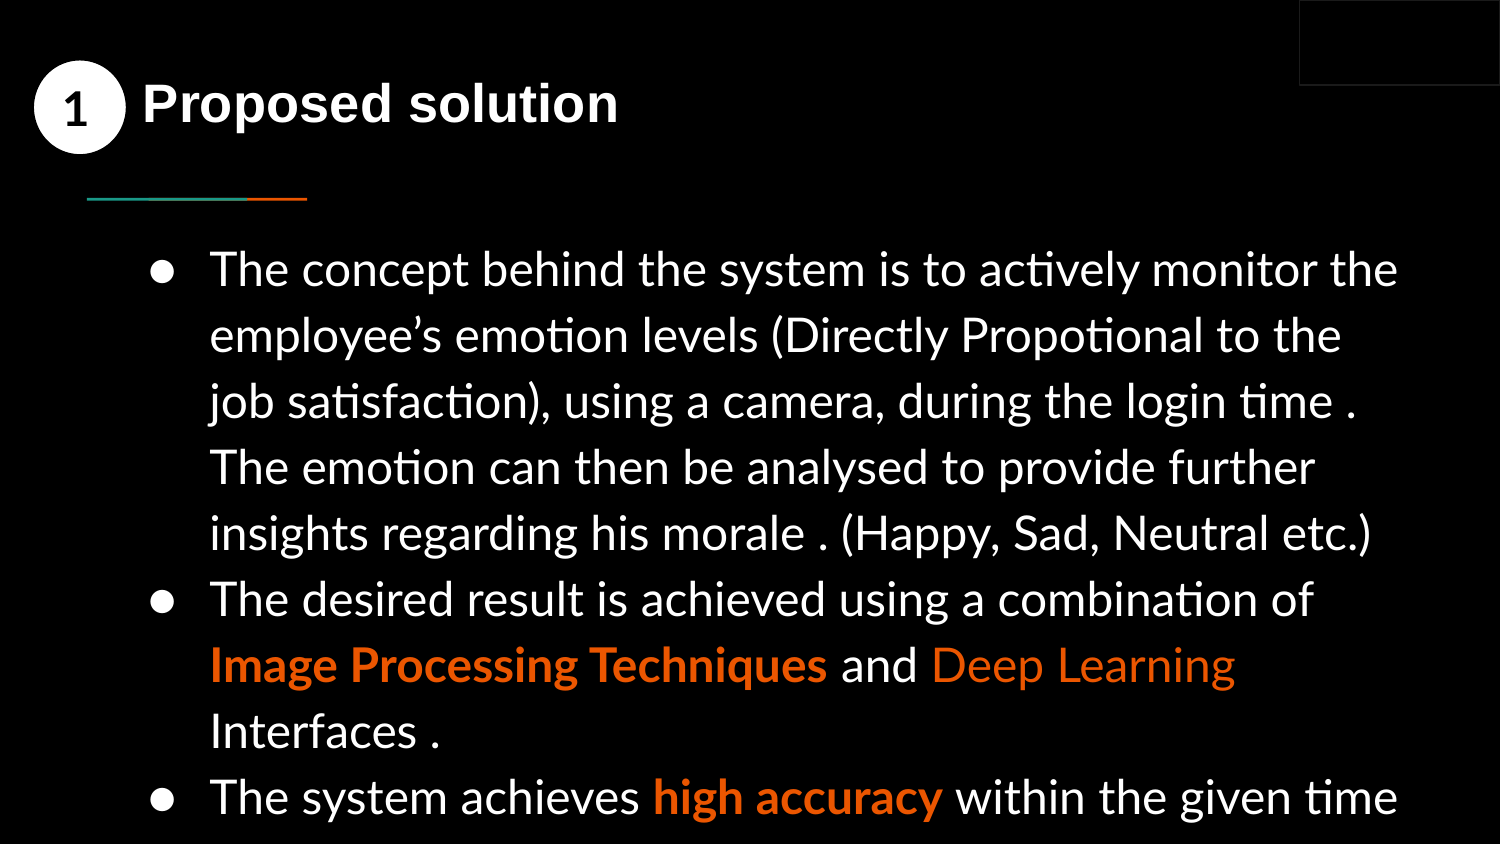

# Proposed solution
1
The concept behind the system is to actively monitor the employee’s emotion levels (Directly Propotional to the job satisfaction), using a camera, during the login time . The emotion can then be analysed to provide further insights regarding his morale . (Happy, Sad, Neutral etc.)
The desired result is achieved using a combination of Image Processing Techniques and Deep Learning Interfaces .
The system achieves high accuracy within the given time .